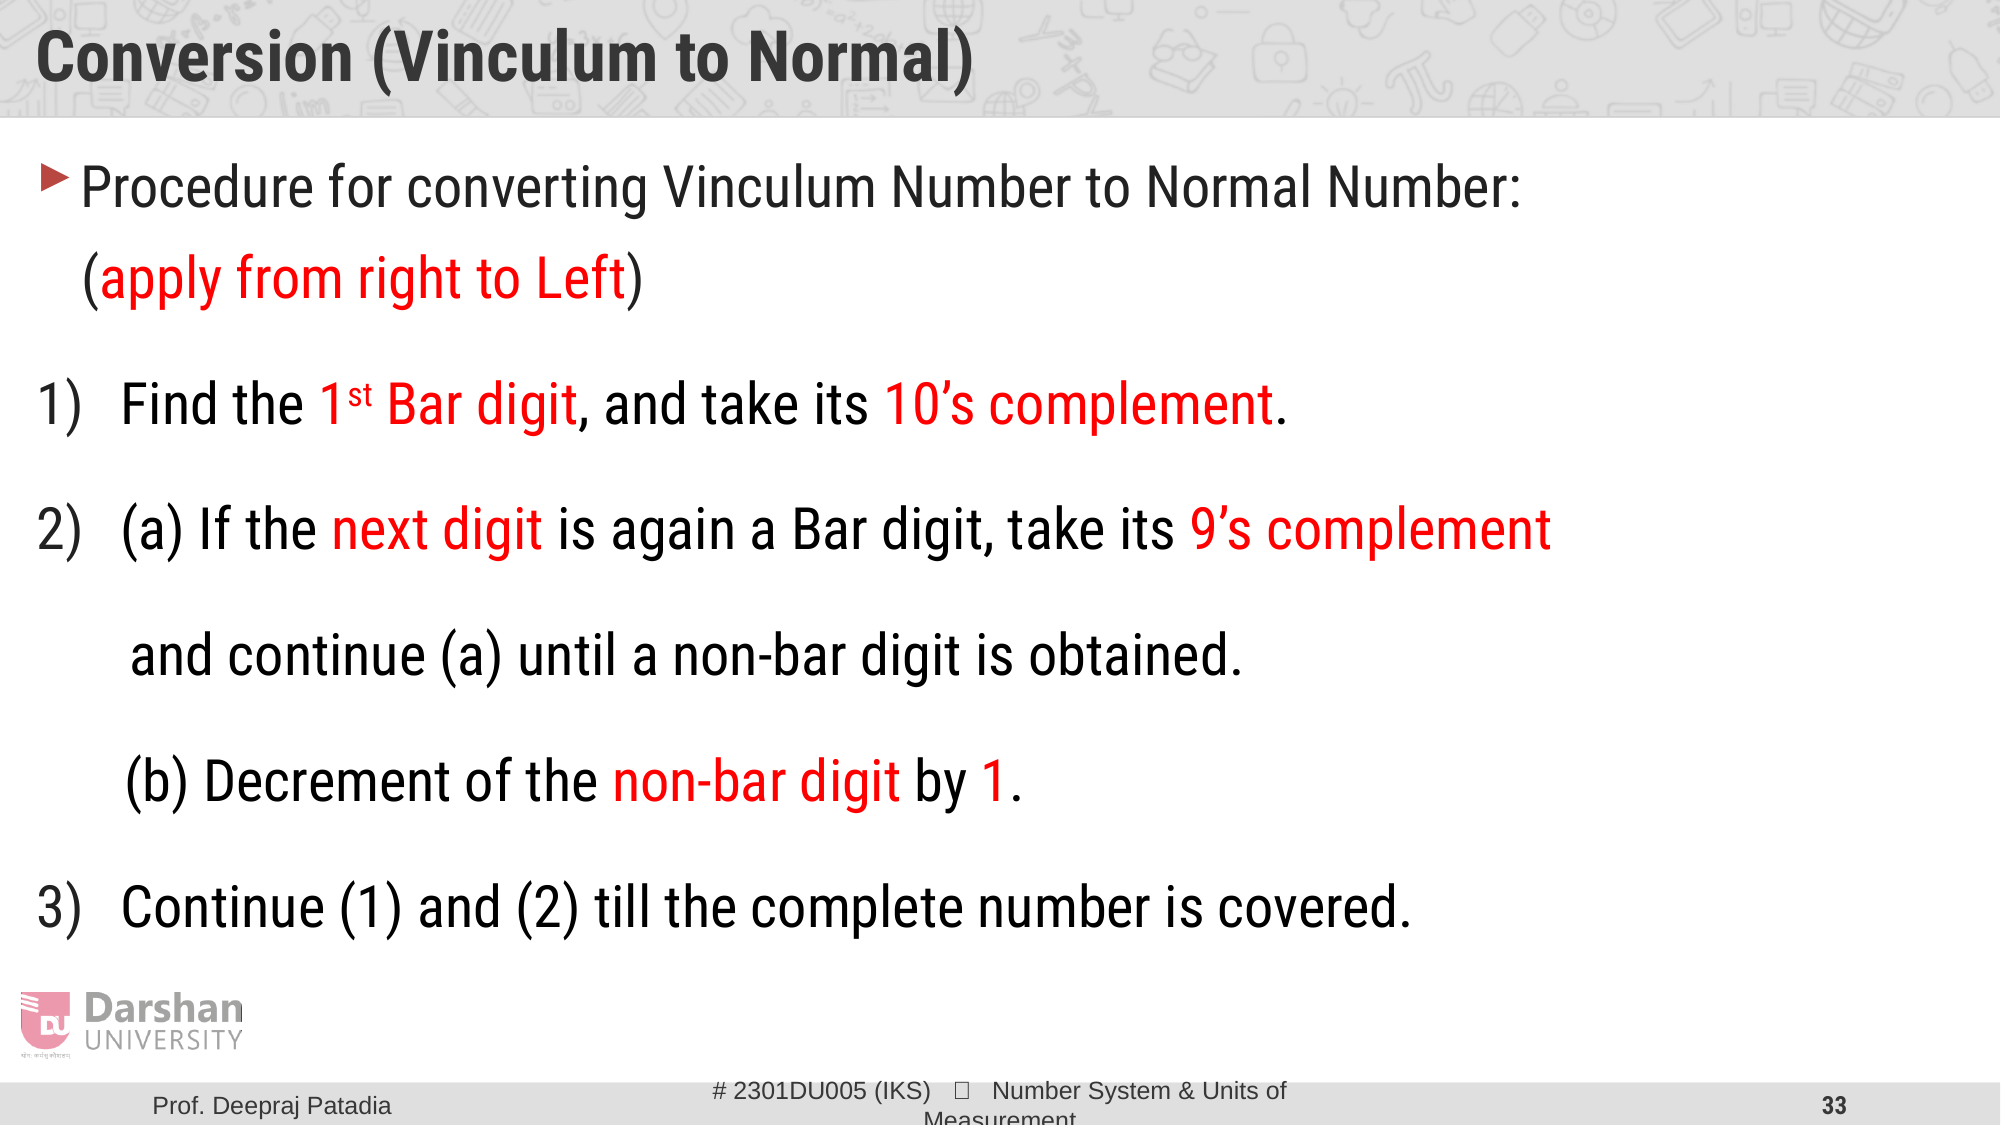

# Conversion (Vinculum to Normal)
Procedure for converting Vinculum Number to Normal Number:
(apply from right to Left)
Find the 1st Bar digit, and take its 10’s complement.
(a) If the next digit is again a Bar digit, take its 9’s complement
       and continue (a) until a non-bar digit is obtained.
(b) Decrement of the non-bar digit by 1.
Continue (1) and (2) till the complete number is covered.